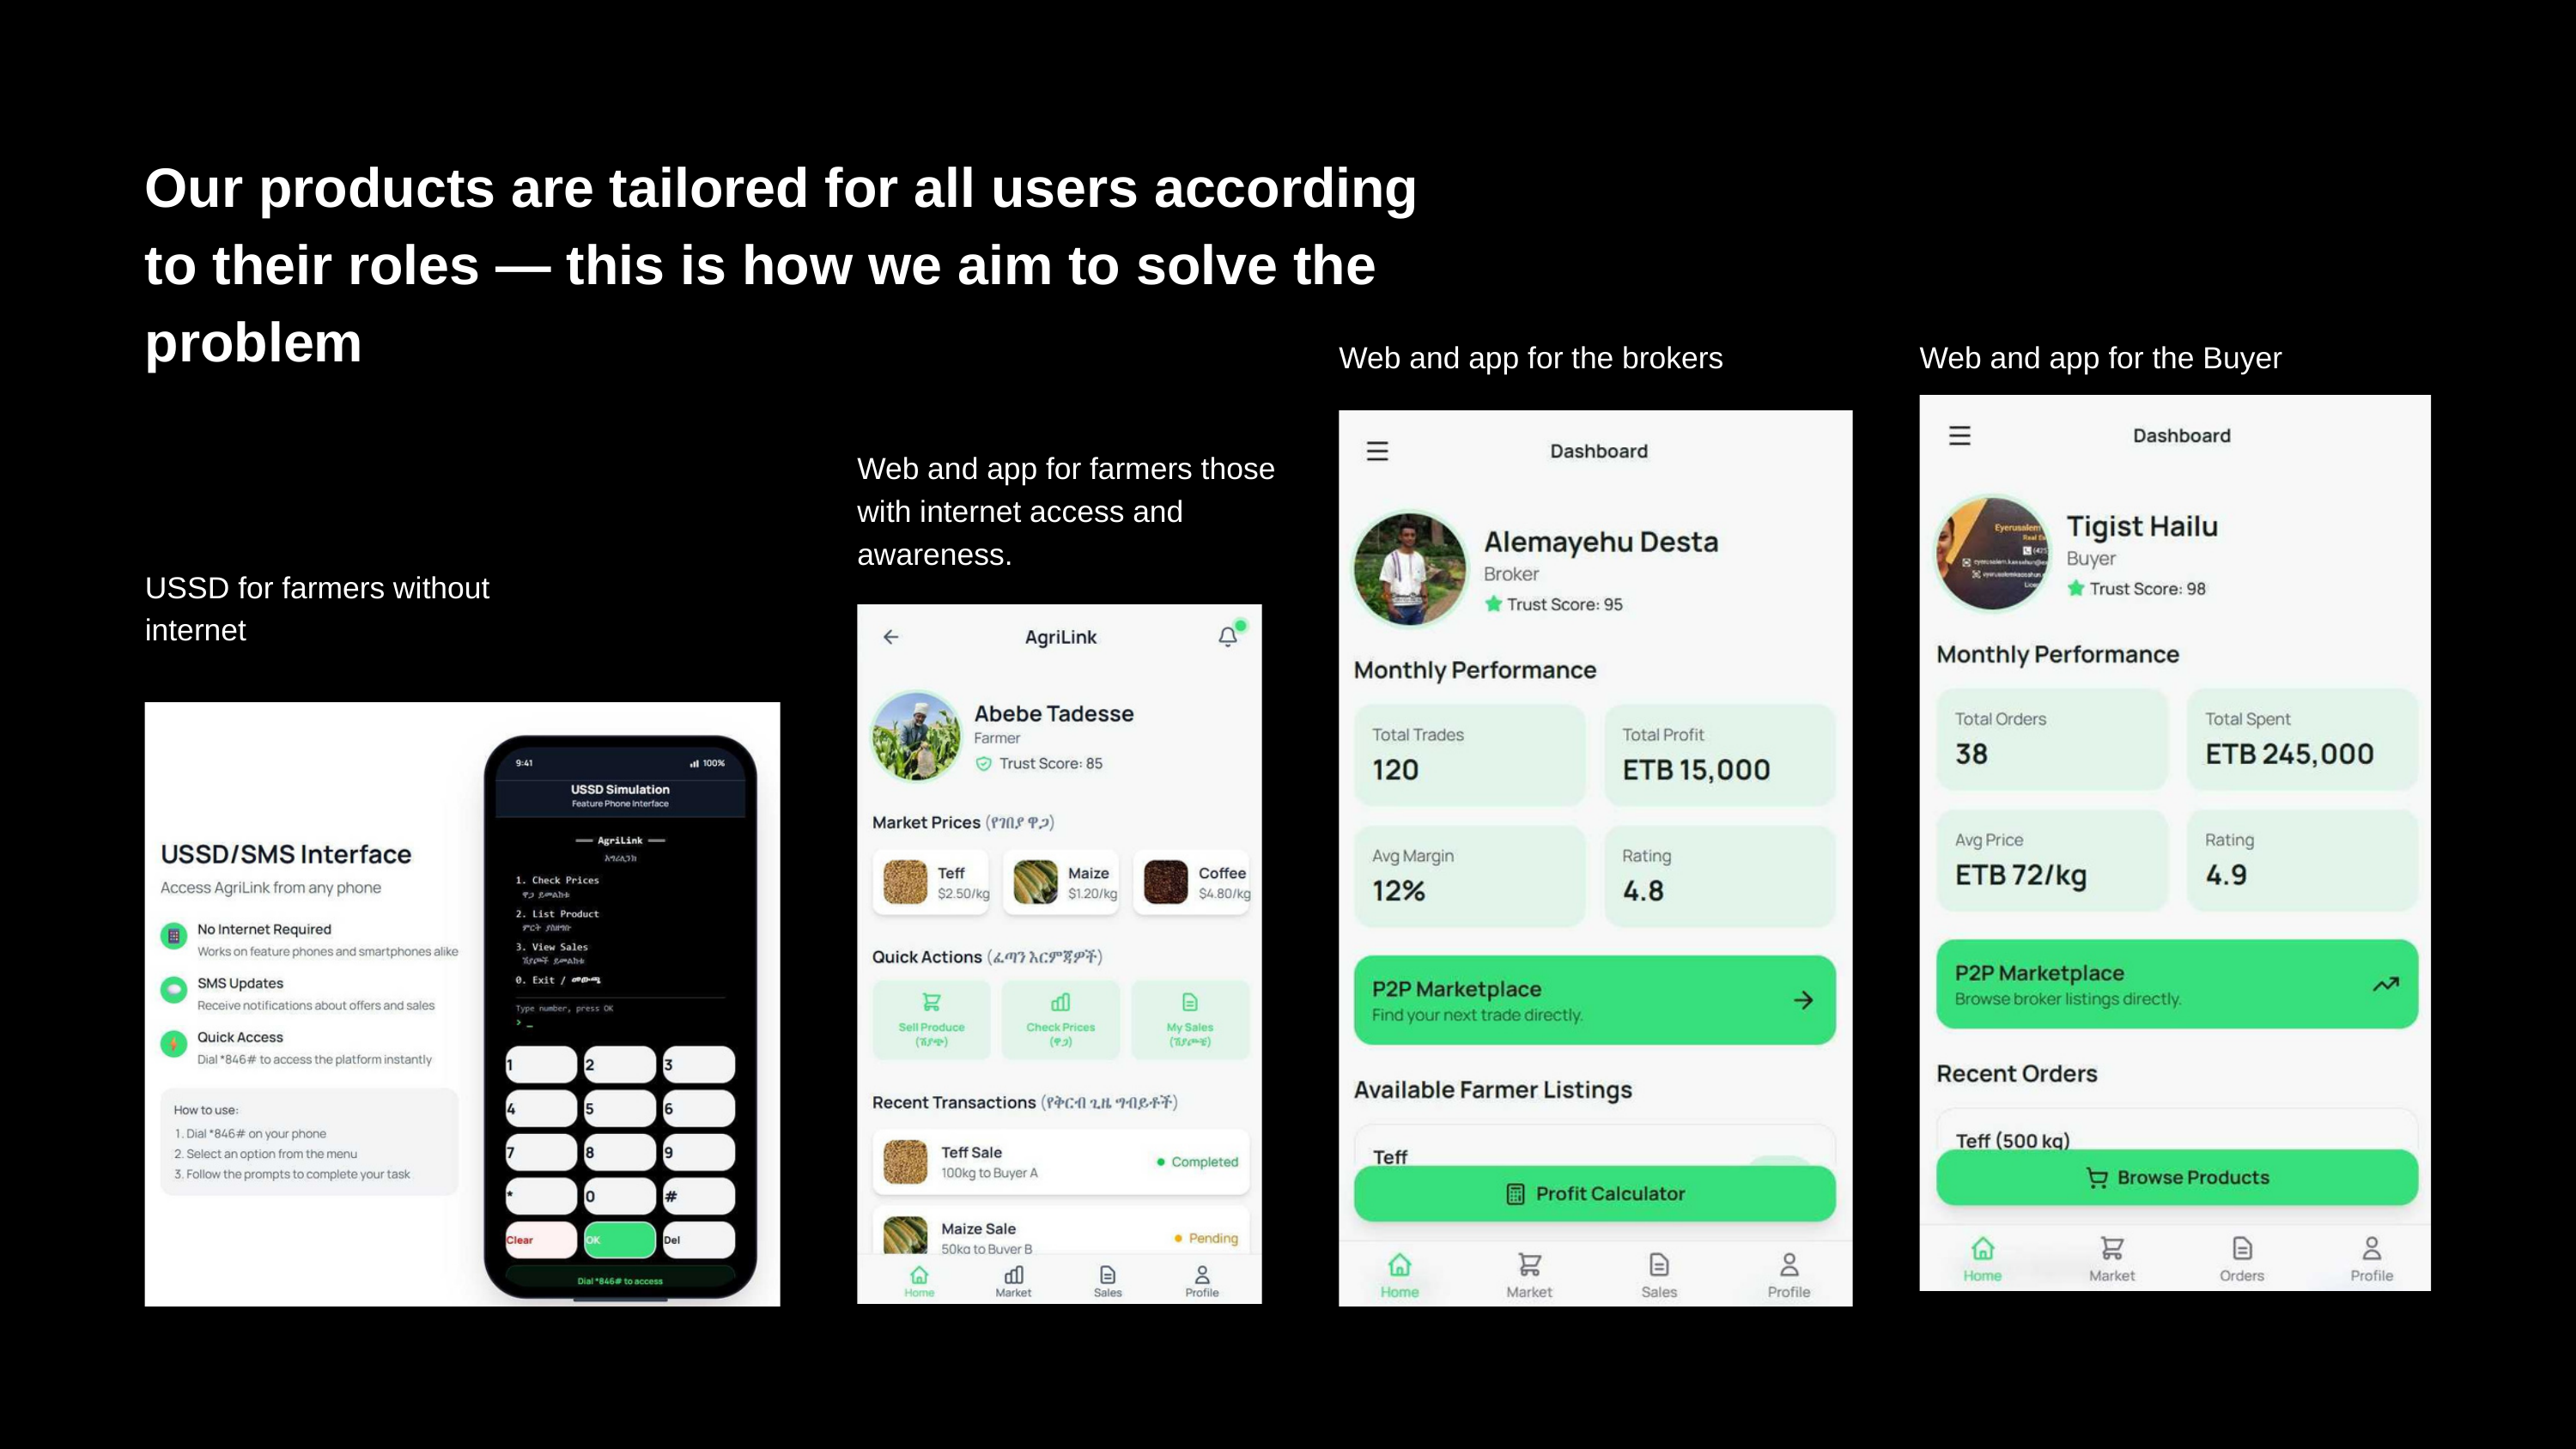

Our products are tailored for all users according to their roles — this is how we aim to solve the problem
Web and app for the brokers
Web and app for the Buyer

Web and app for farmers those with internet access and awareness.
USSD for farmers without internet